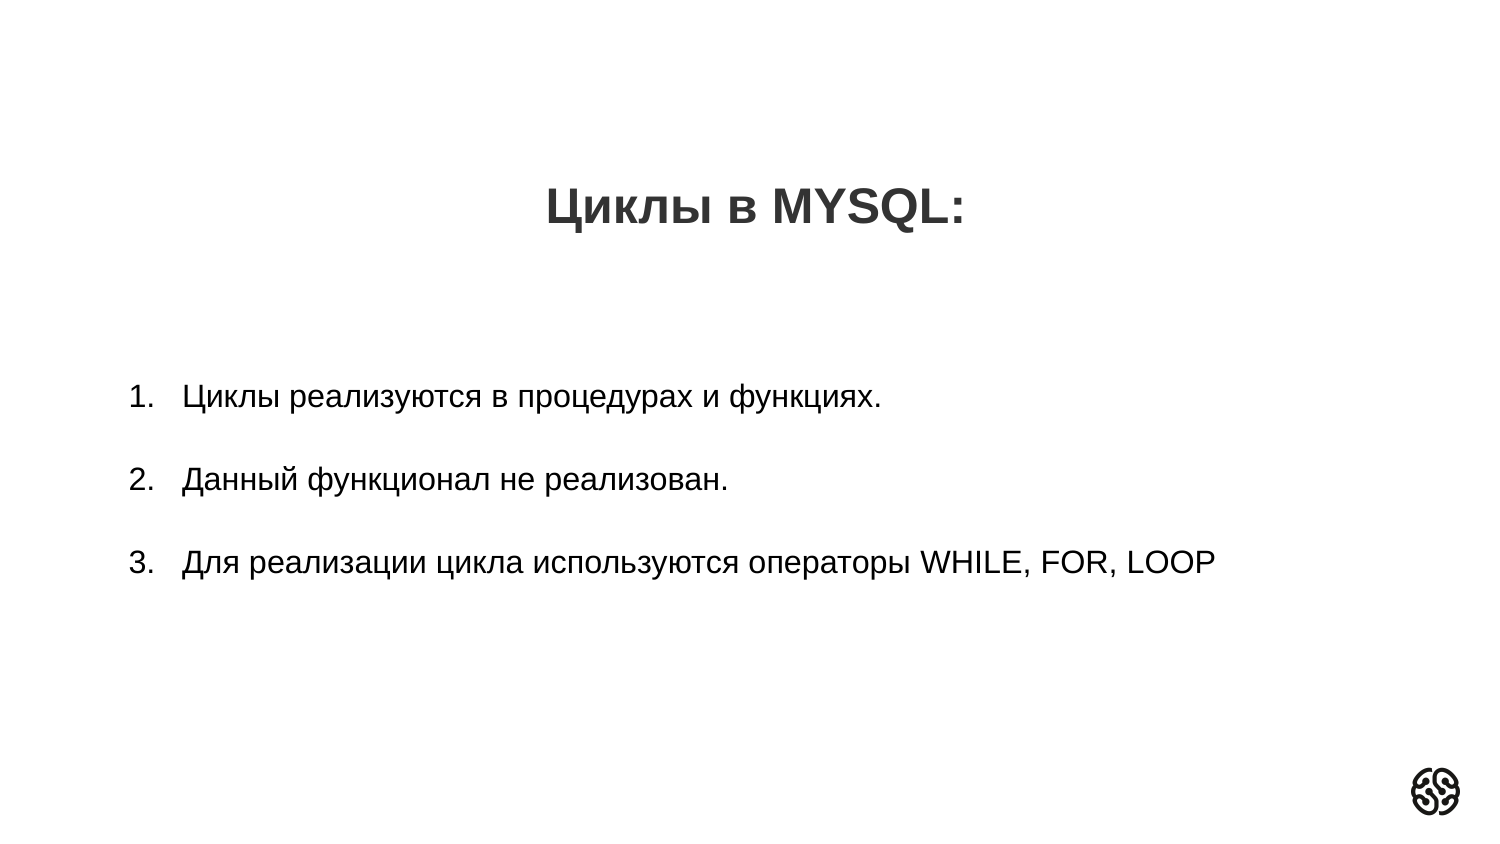

# Циклы в MYSQL:
Циклы реализуются в процедурах и функциях.
Данный функционал не реализован.
Для реализации цикла используются операторы WHILE, FOR, LOOP